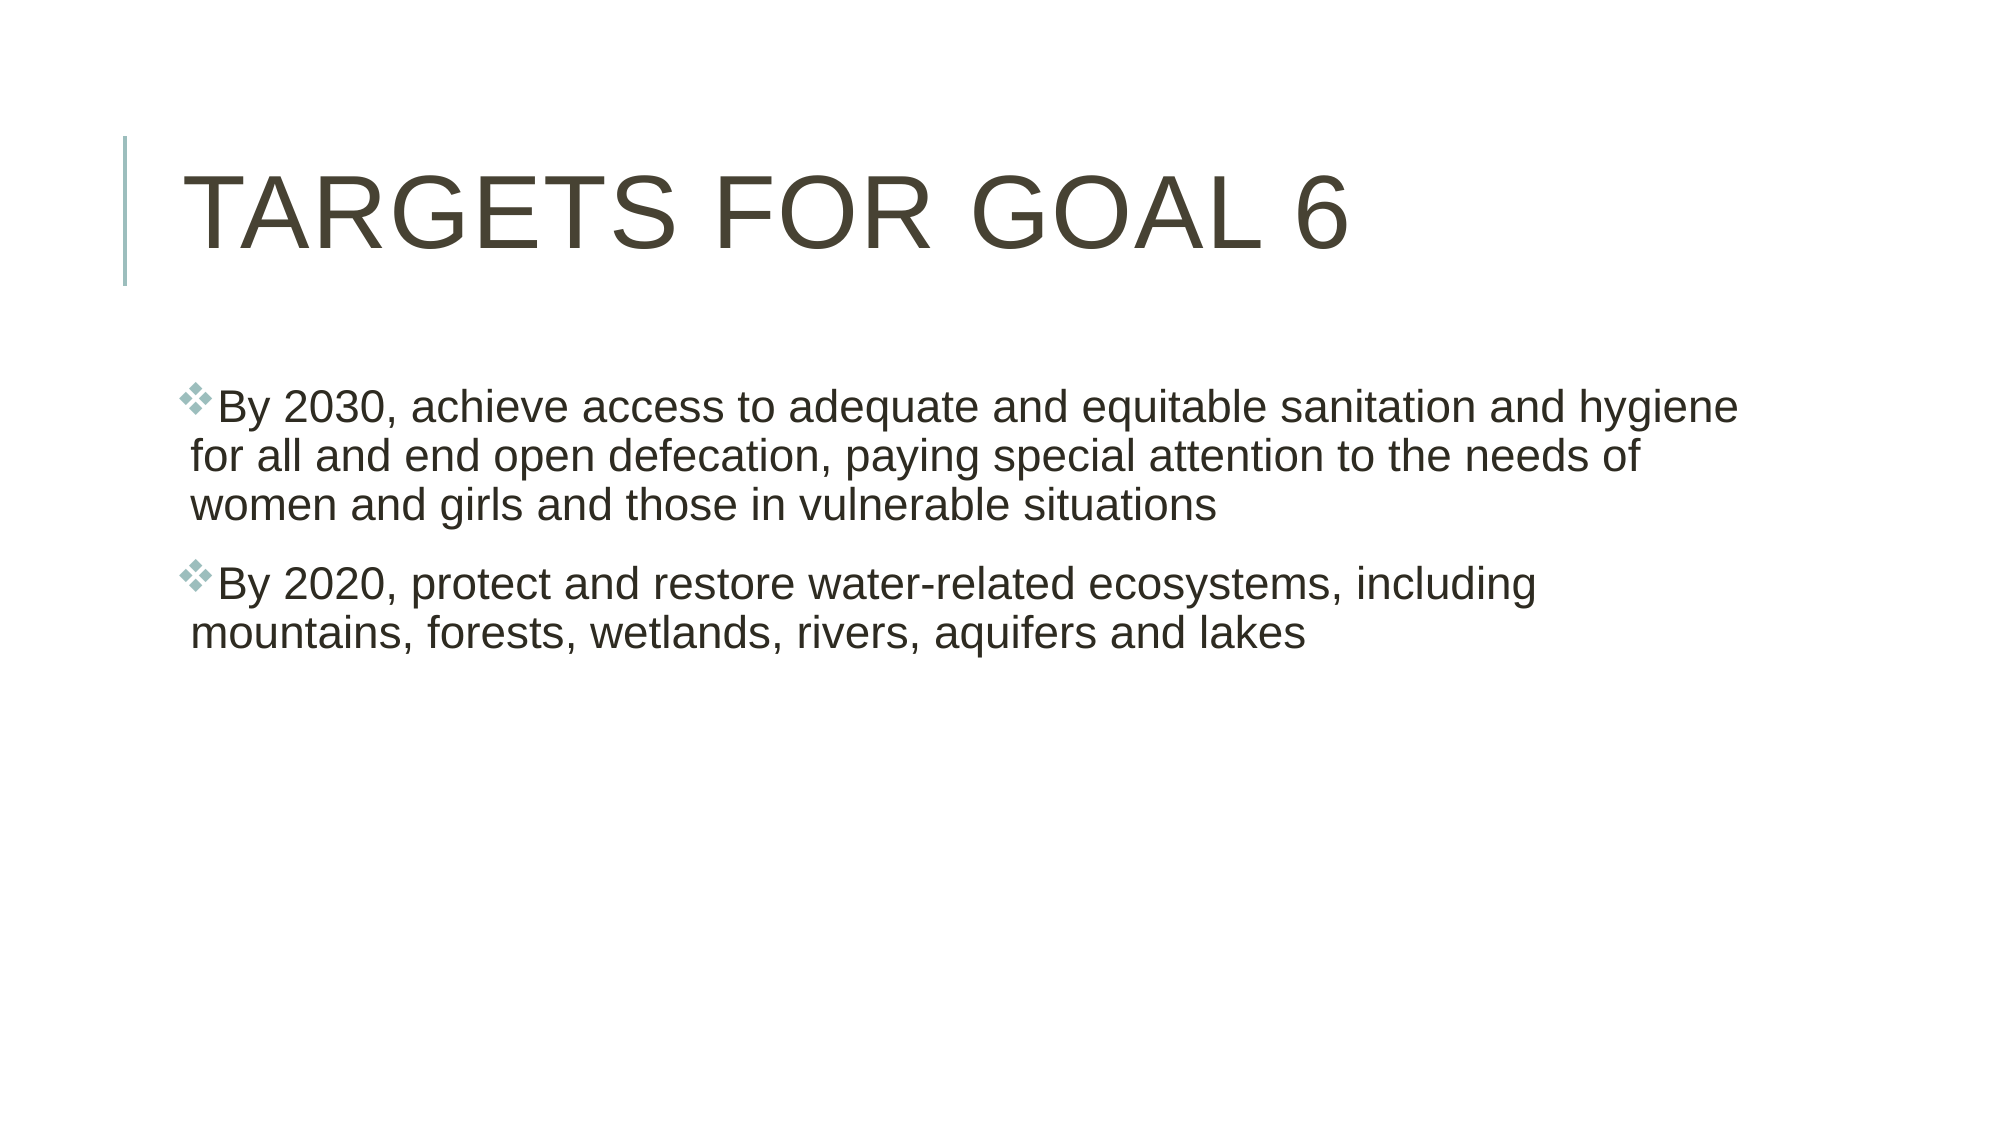

# Targets for goal 6
By 2030, achieve access to adequate and equitable sanitation and hygiene for all and end open defecation, paying special attention to the needs of women and girls and those in vulnerable situations
By 2020, protect and restore water-related ecosystems, including mountains, forests, wetlands, rivers, aquifers and lakes